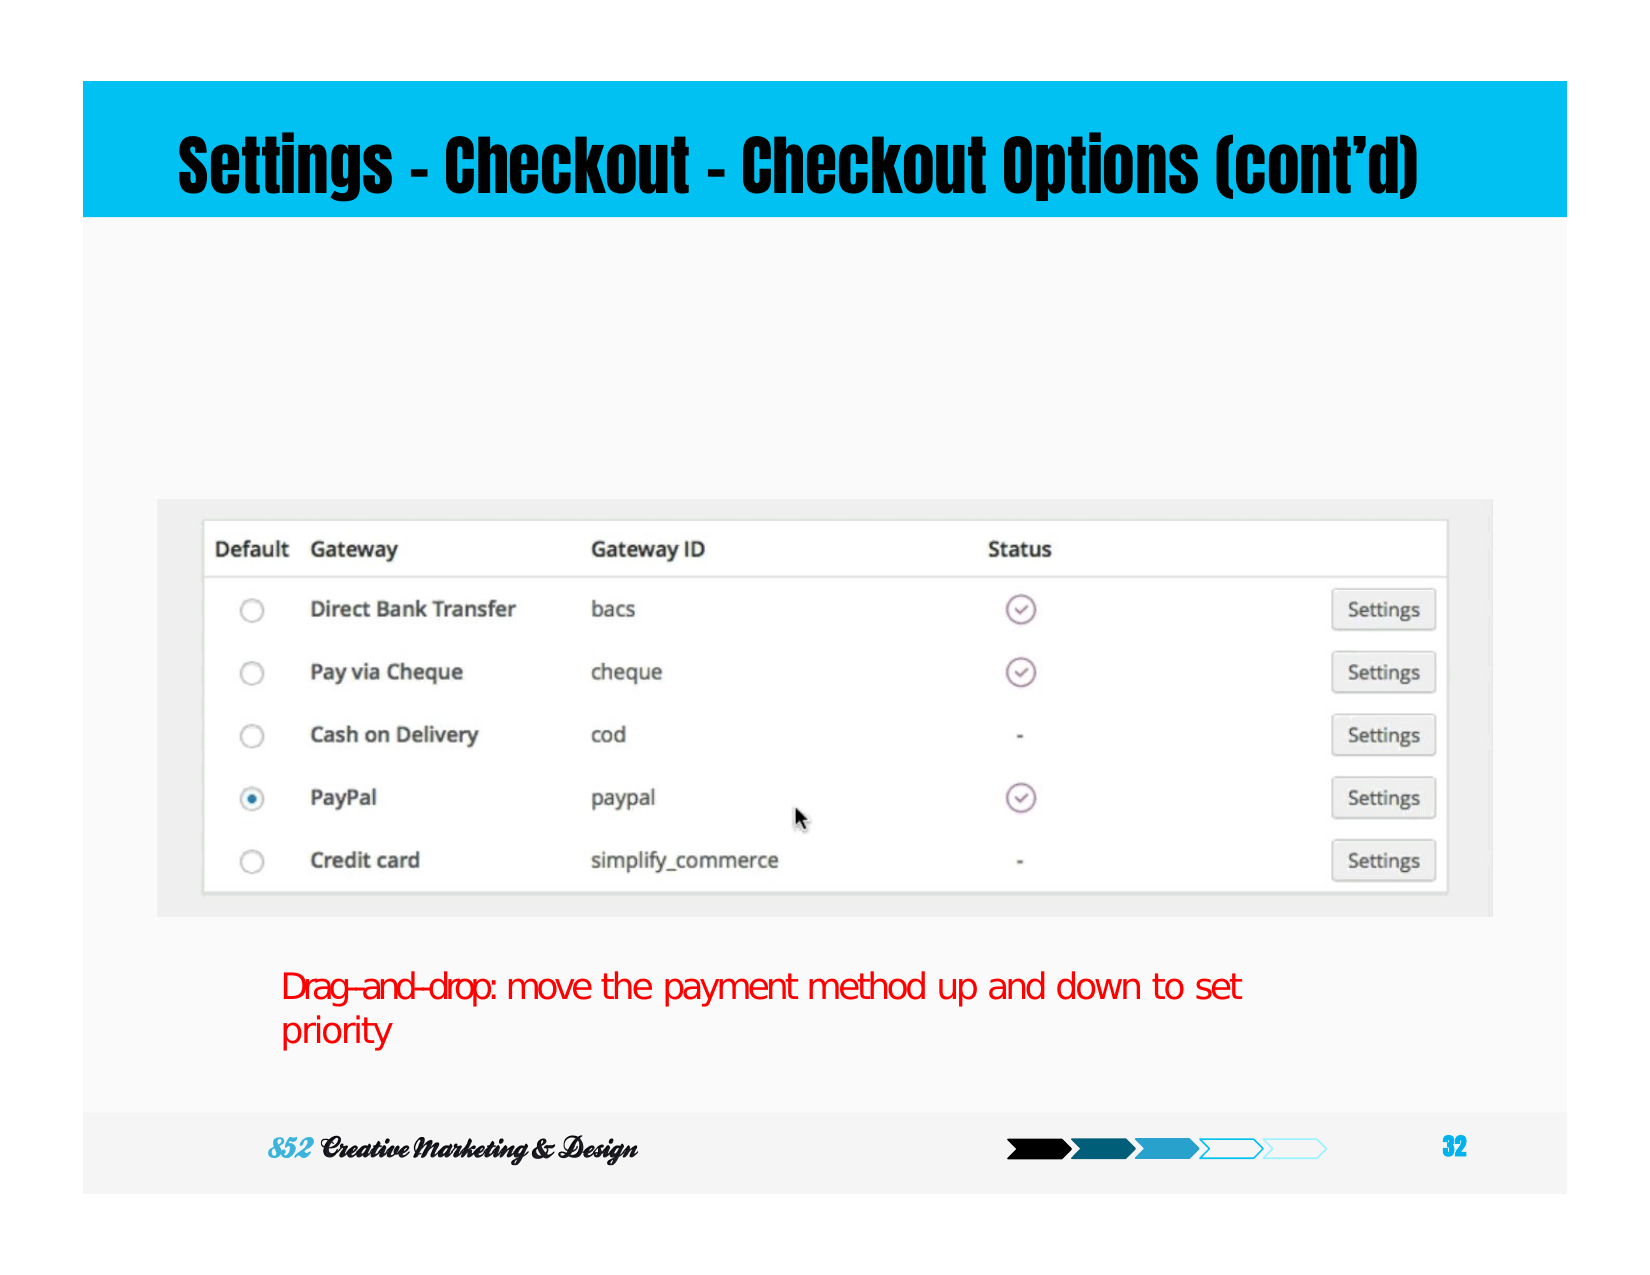

# Settings – Checkout – Checkout Options (cont’d)

Drag-­‐and-­‐drop: move the payment method up and down to set priority
32